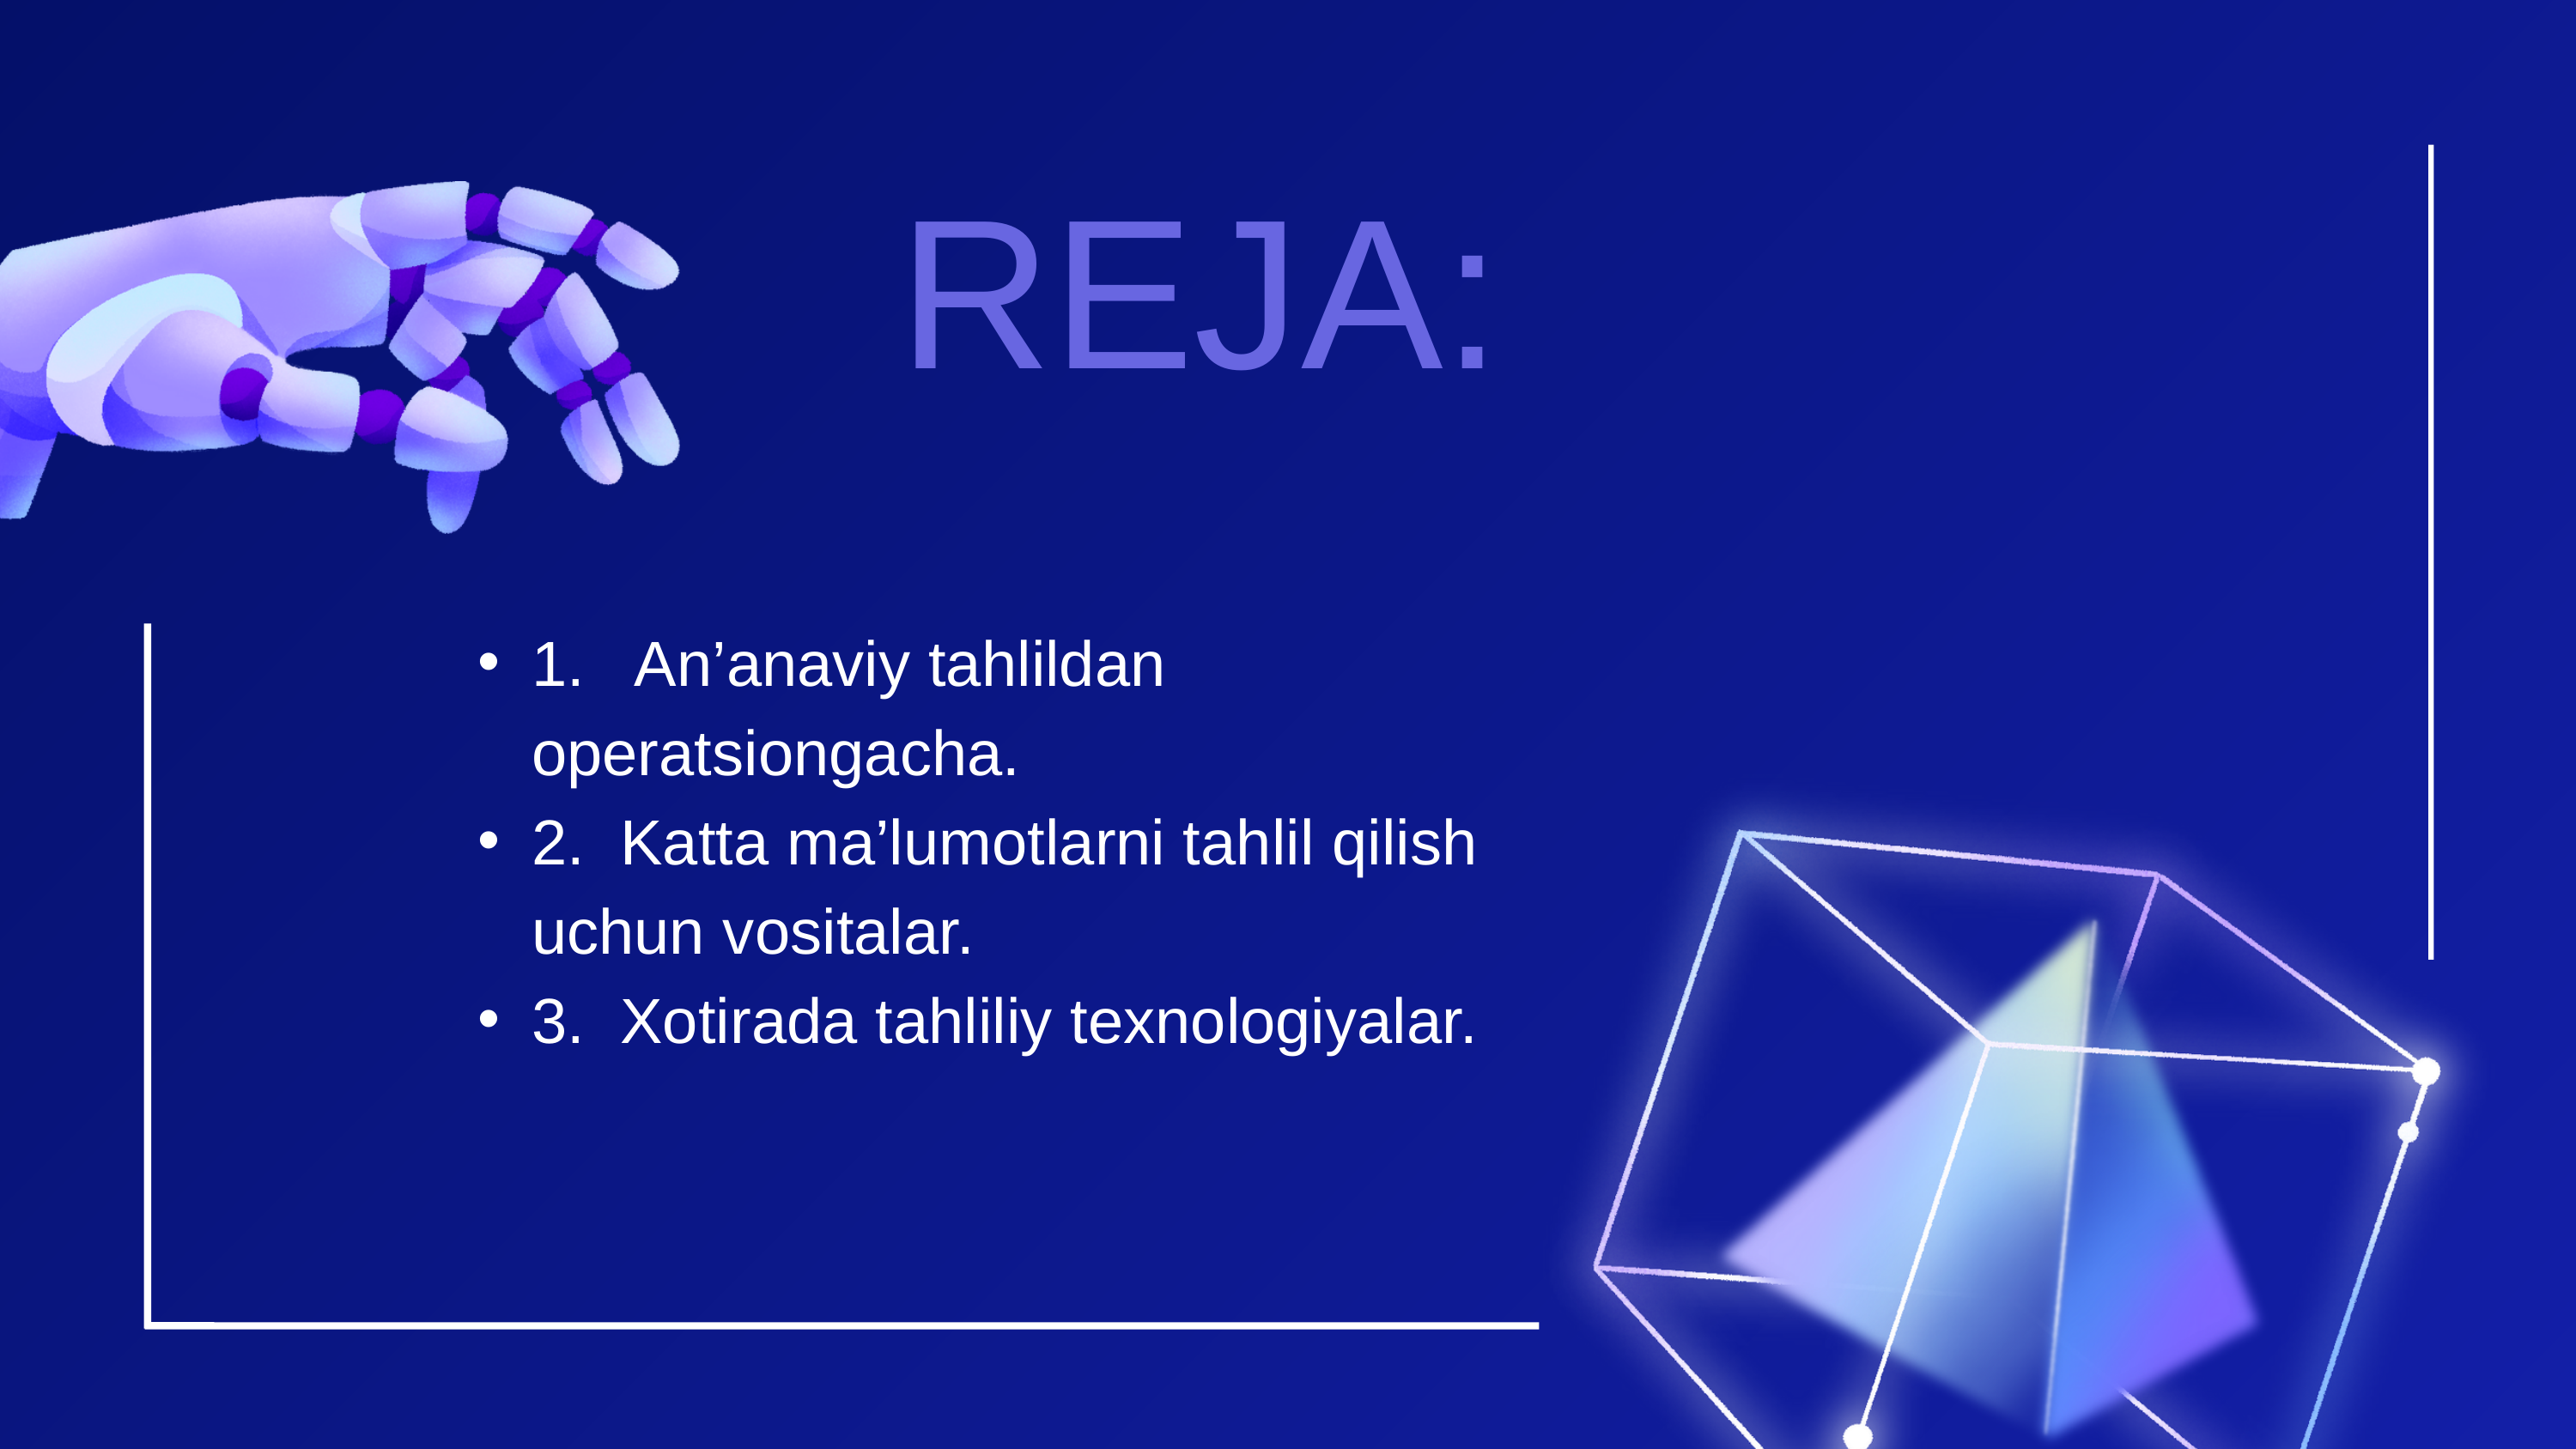

REJA:
1.   An’anaviy tahlildan operatsiongacha.
2.  Katta ma’lumotlarni tahlil qilish uchun vositalar.
3.  Xotirada tahliliy texnologiyalar.